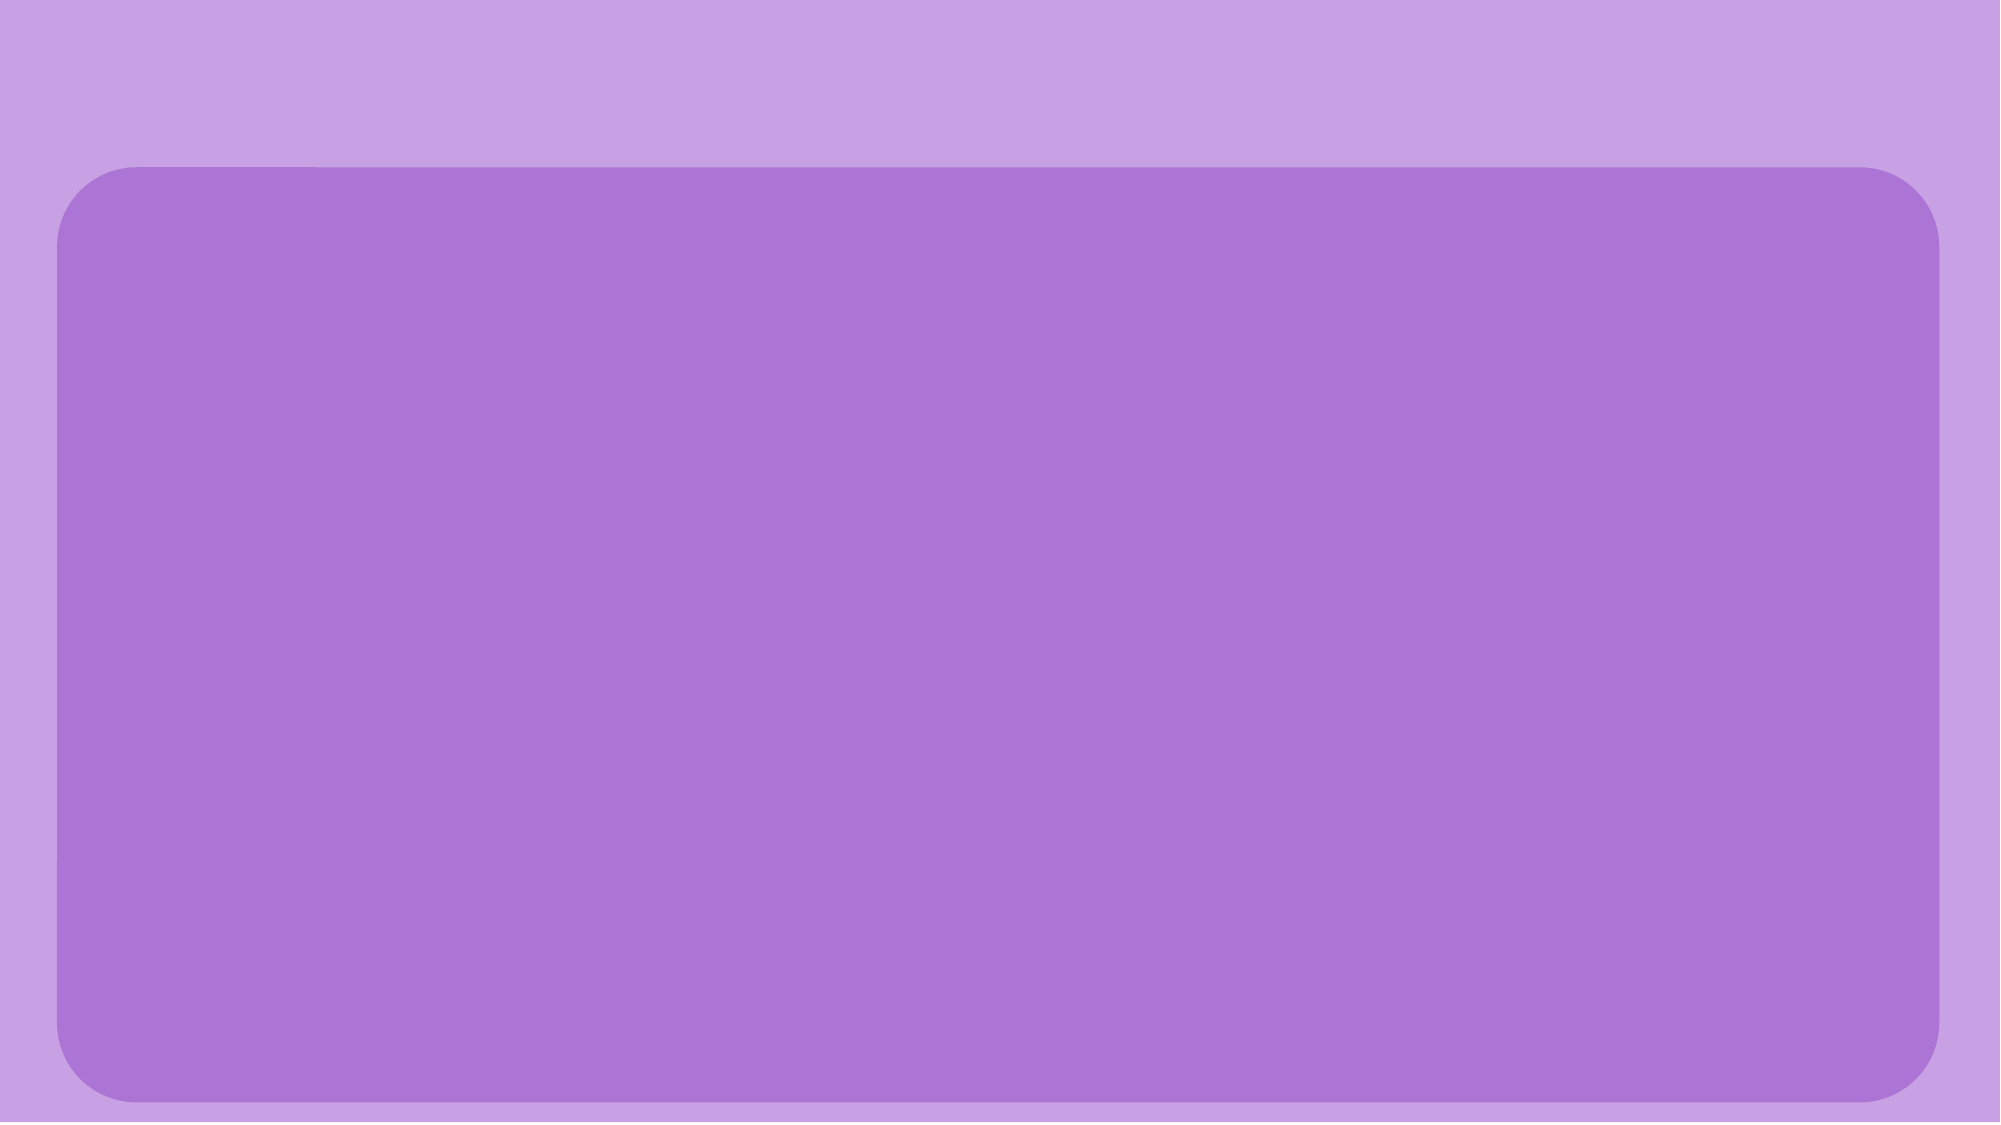

NỘI DUNG 4 Ý 2
Thuyết trình ở đây

Nội dung 4

Chủ đề nội dung 4